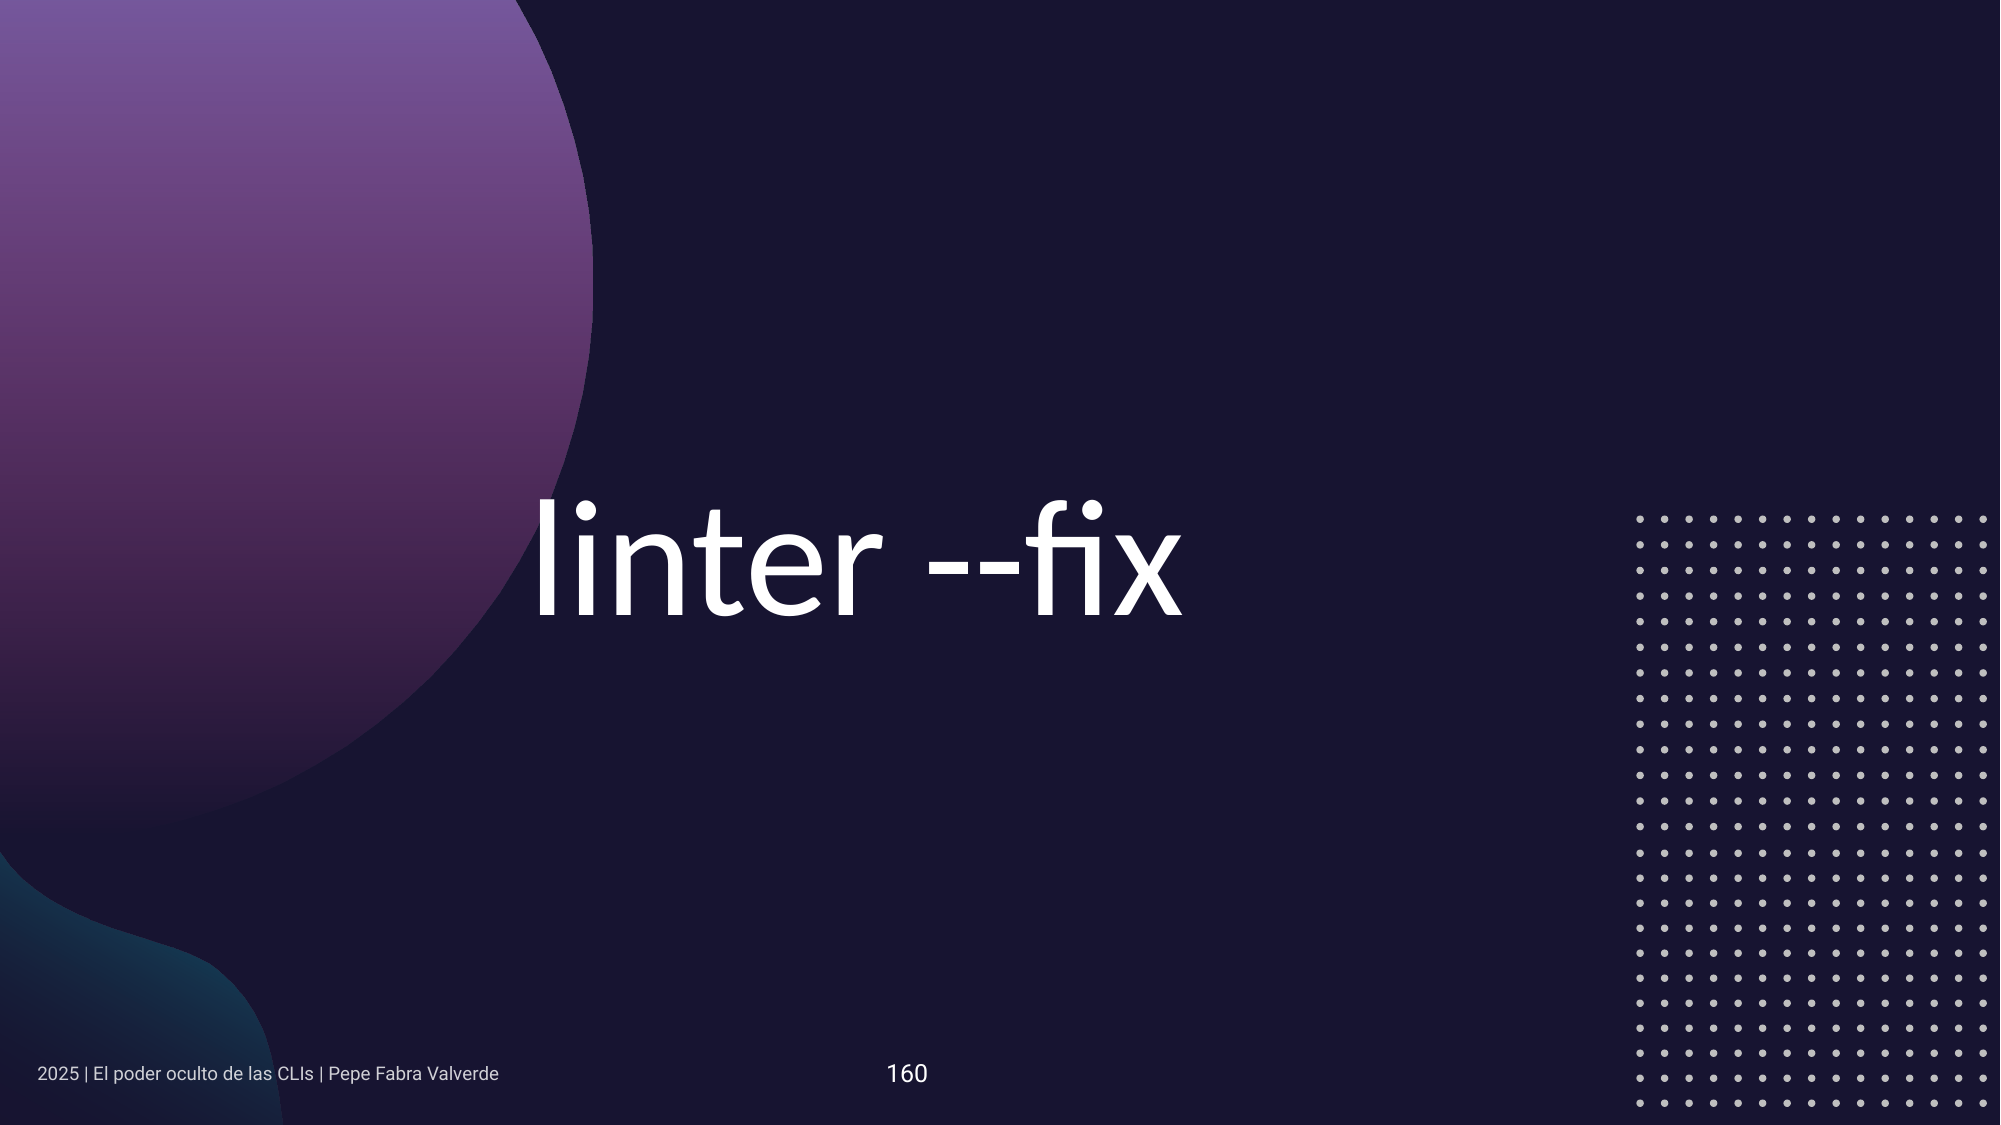

linter --fix
2025 | El poder oculto de las CLIs | Pepe Fabra Valverde